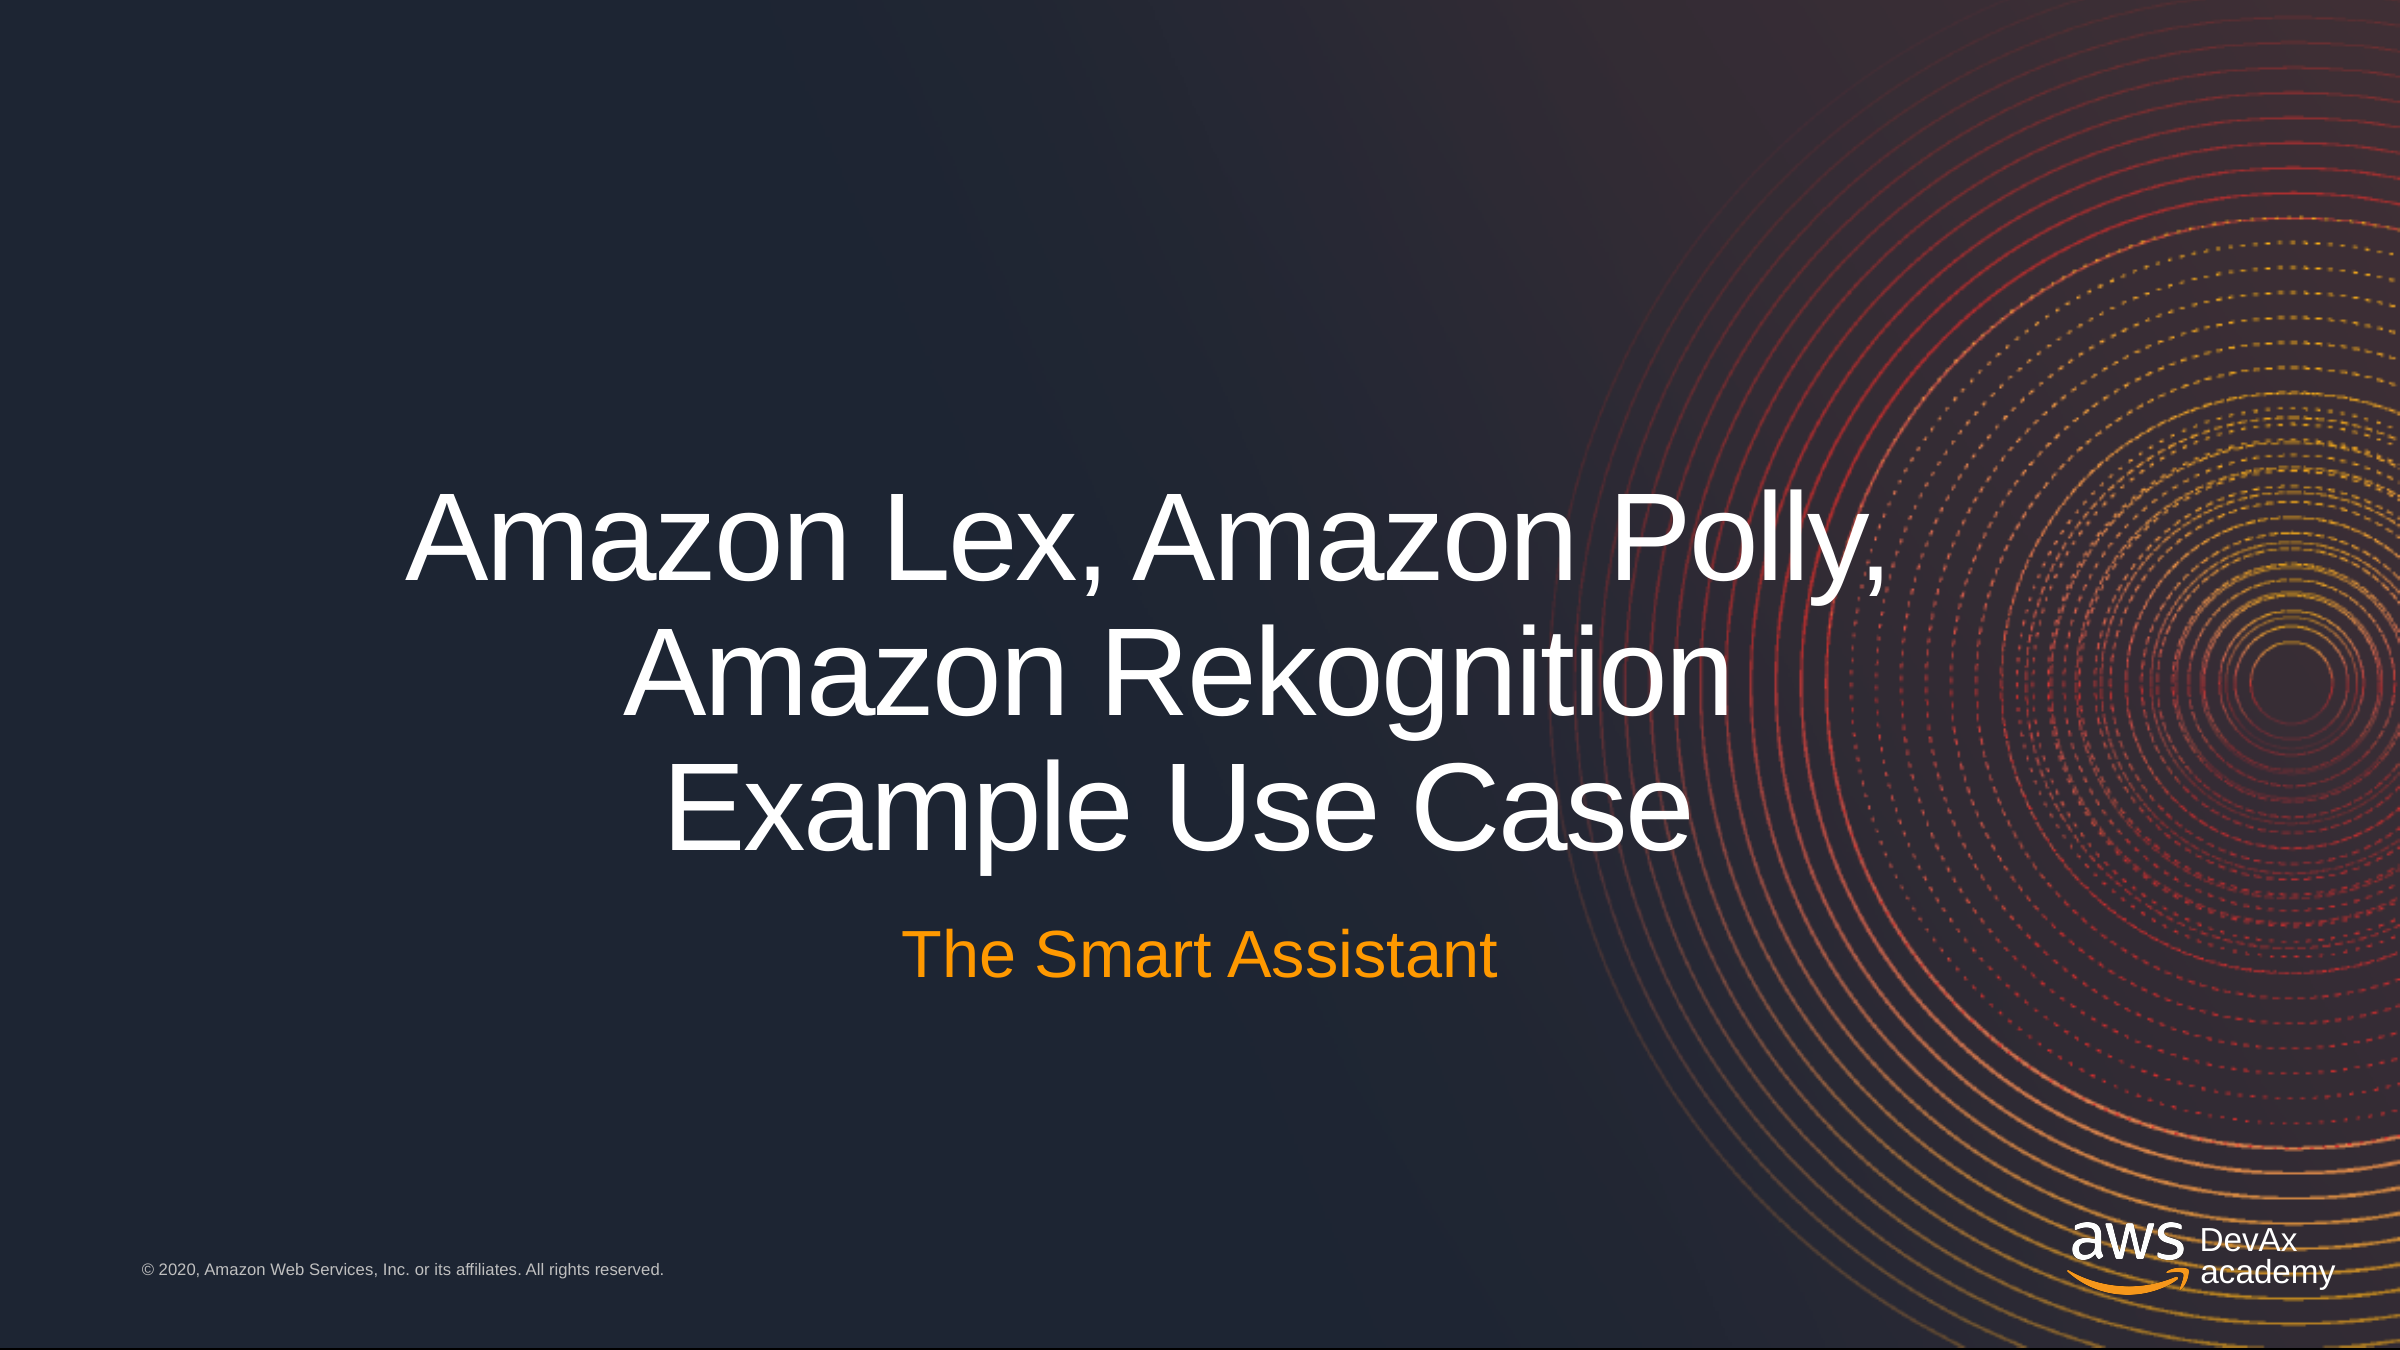

# Amazon Lex, Amazon Polly, Amazon Rekognition Example Use Case
The Smart Assistant